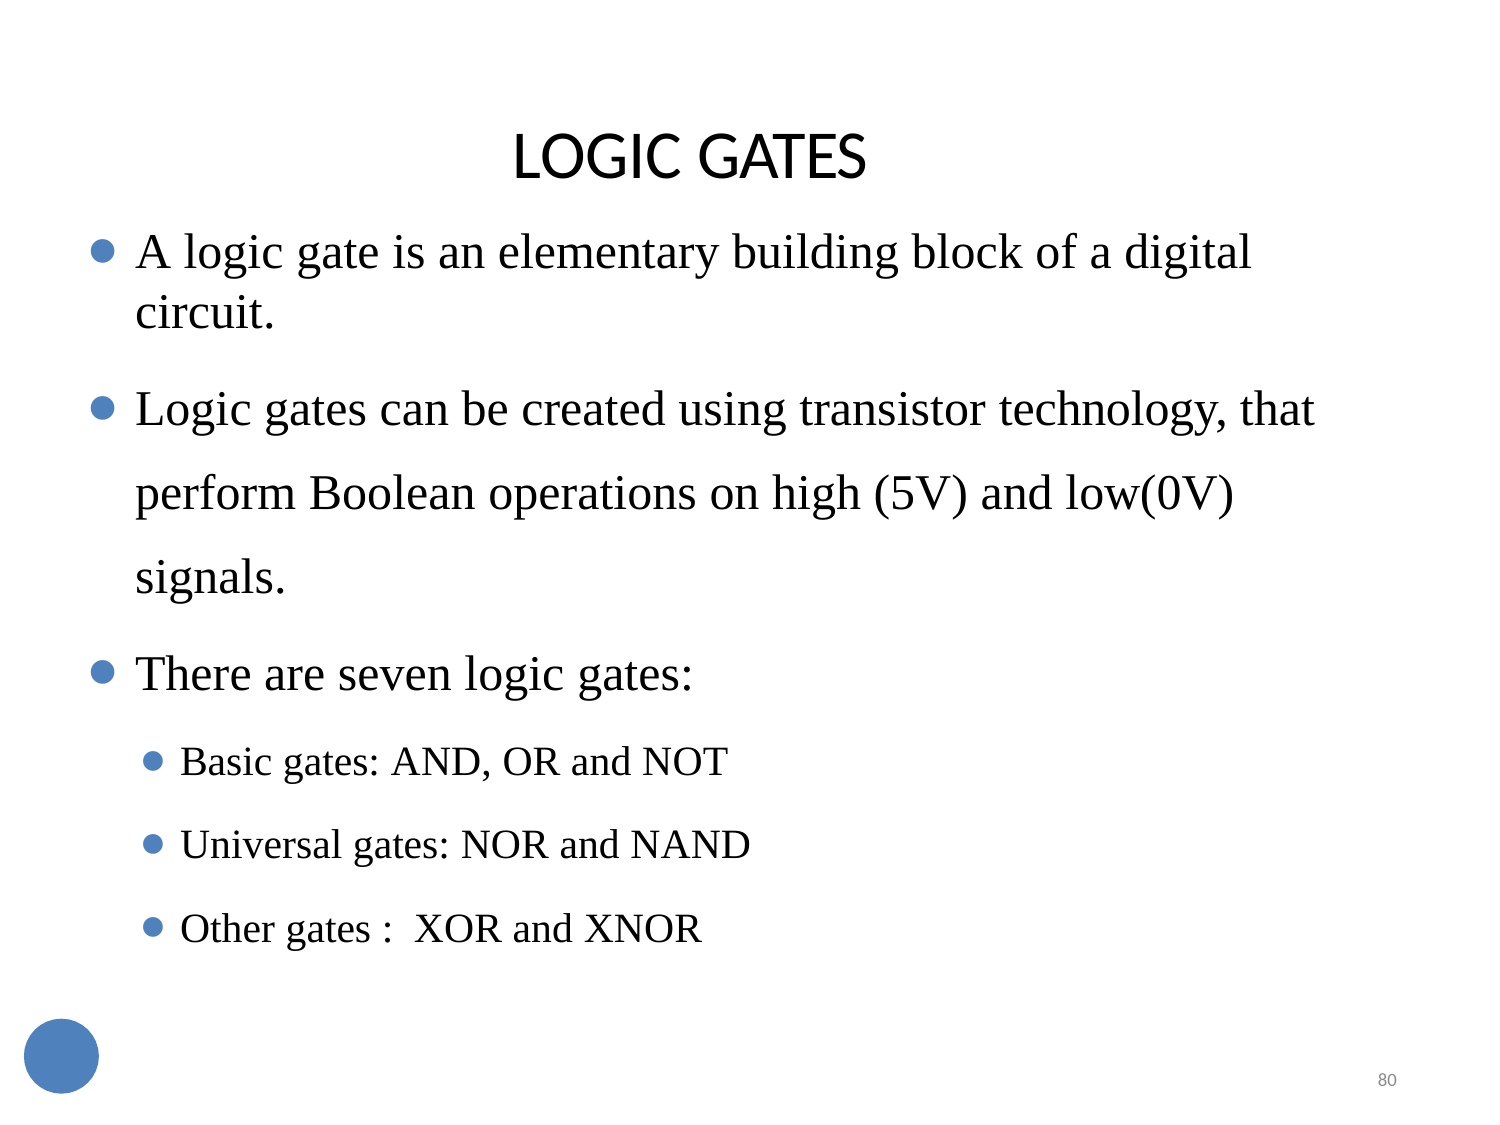

80
# LOGIC GATES
A logic gate is an elementary building block of a digital circuit.
Logic gates can be created using transistor technology, that  perform Boolean operations on high (5V) and low(0V) signals.
There are seven logic gates:
Basic gates: AND, OR and NOT
Universal gates: NOR and NAND
Other gates : XOR and XNOR